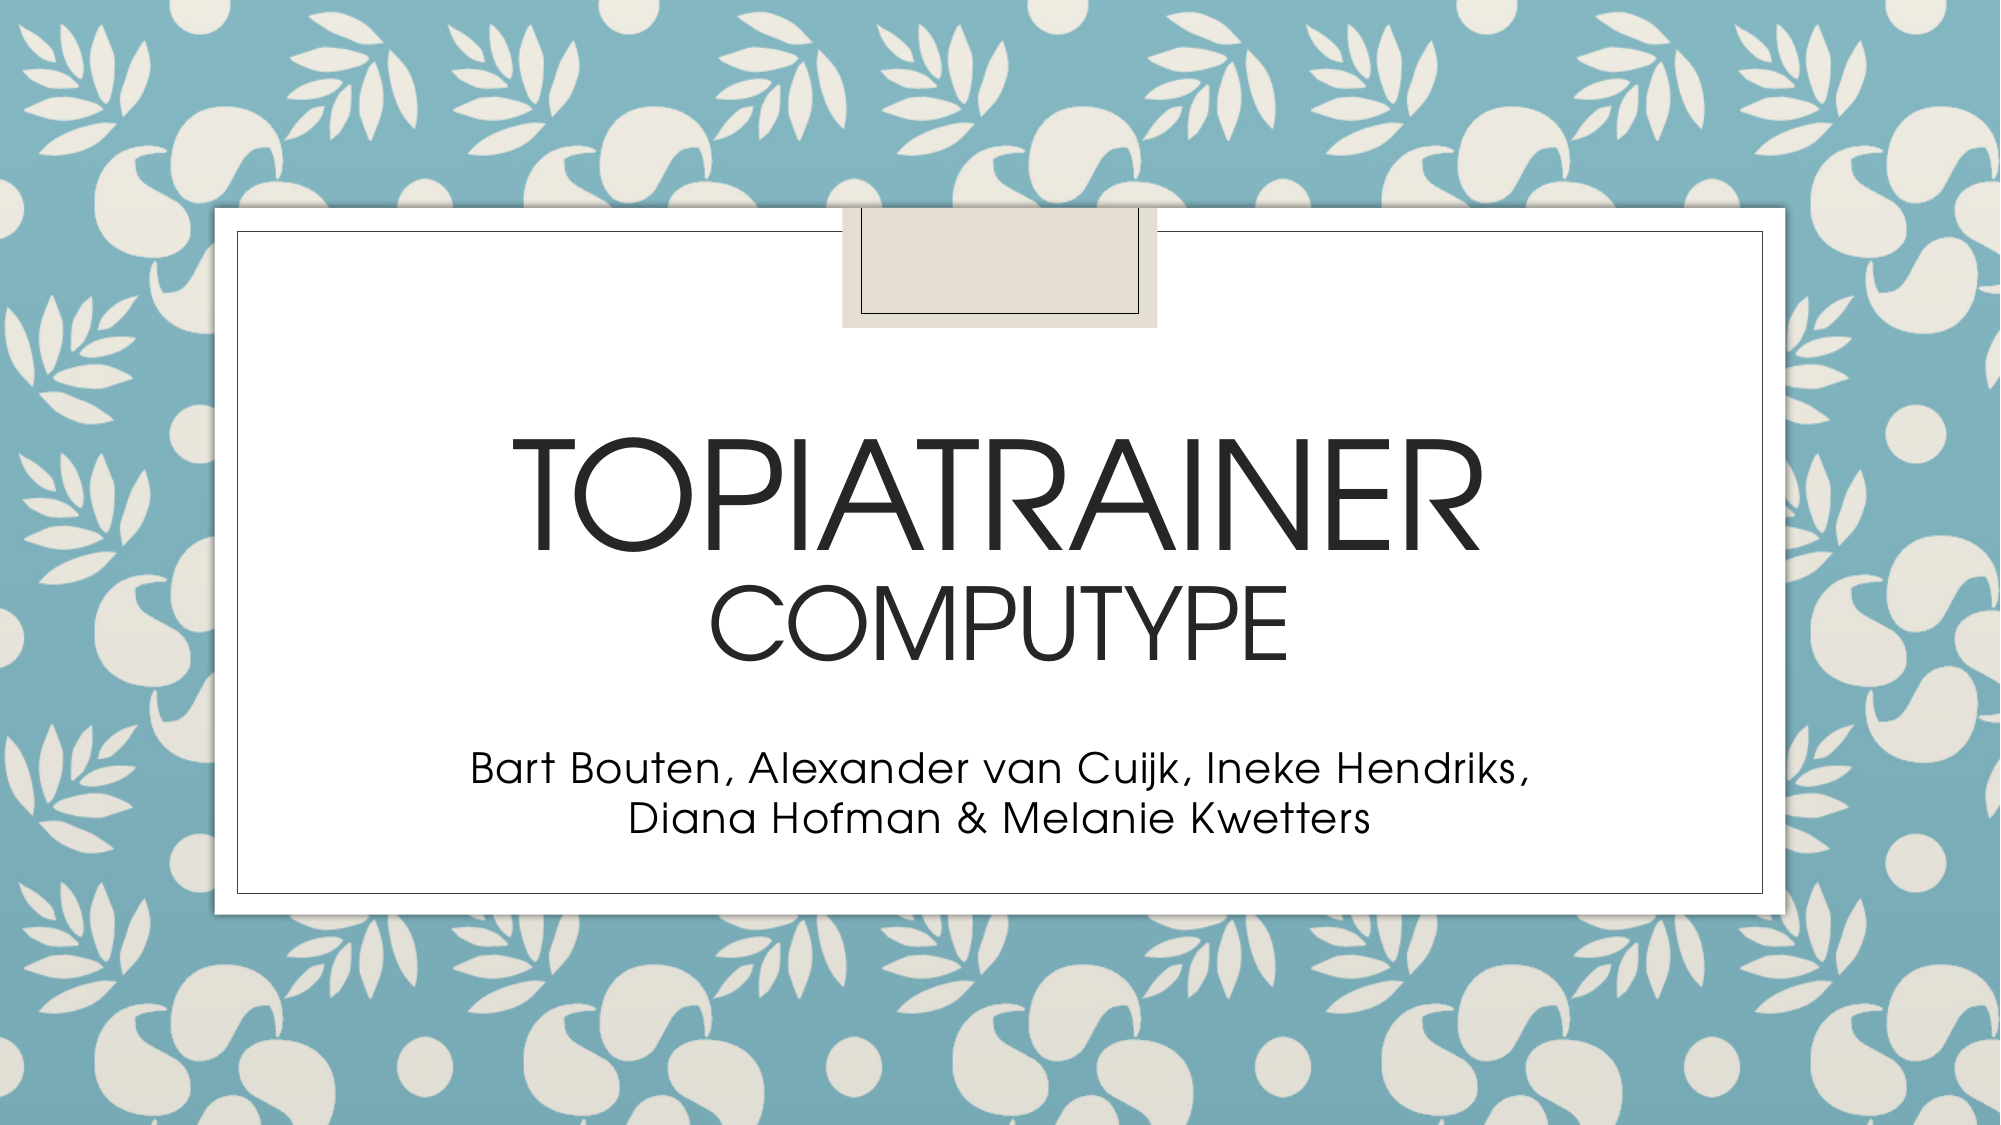

# Topiatrainer Computype
Bart Bouten, Alexander van Cuijk, Ineke Hendriks,
Diana Hofman & Melanie Kwetters